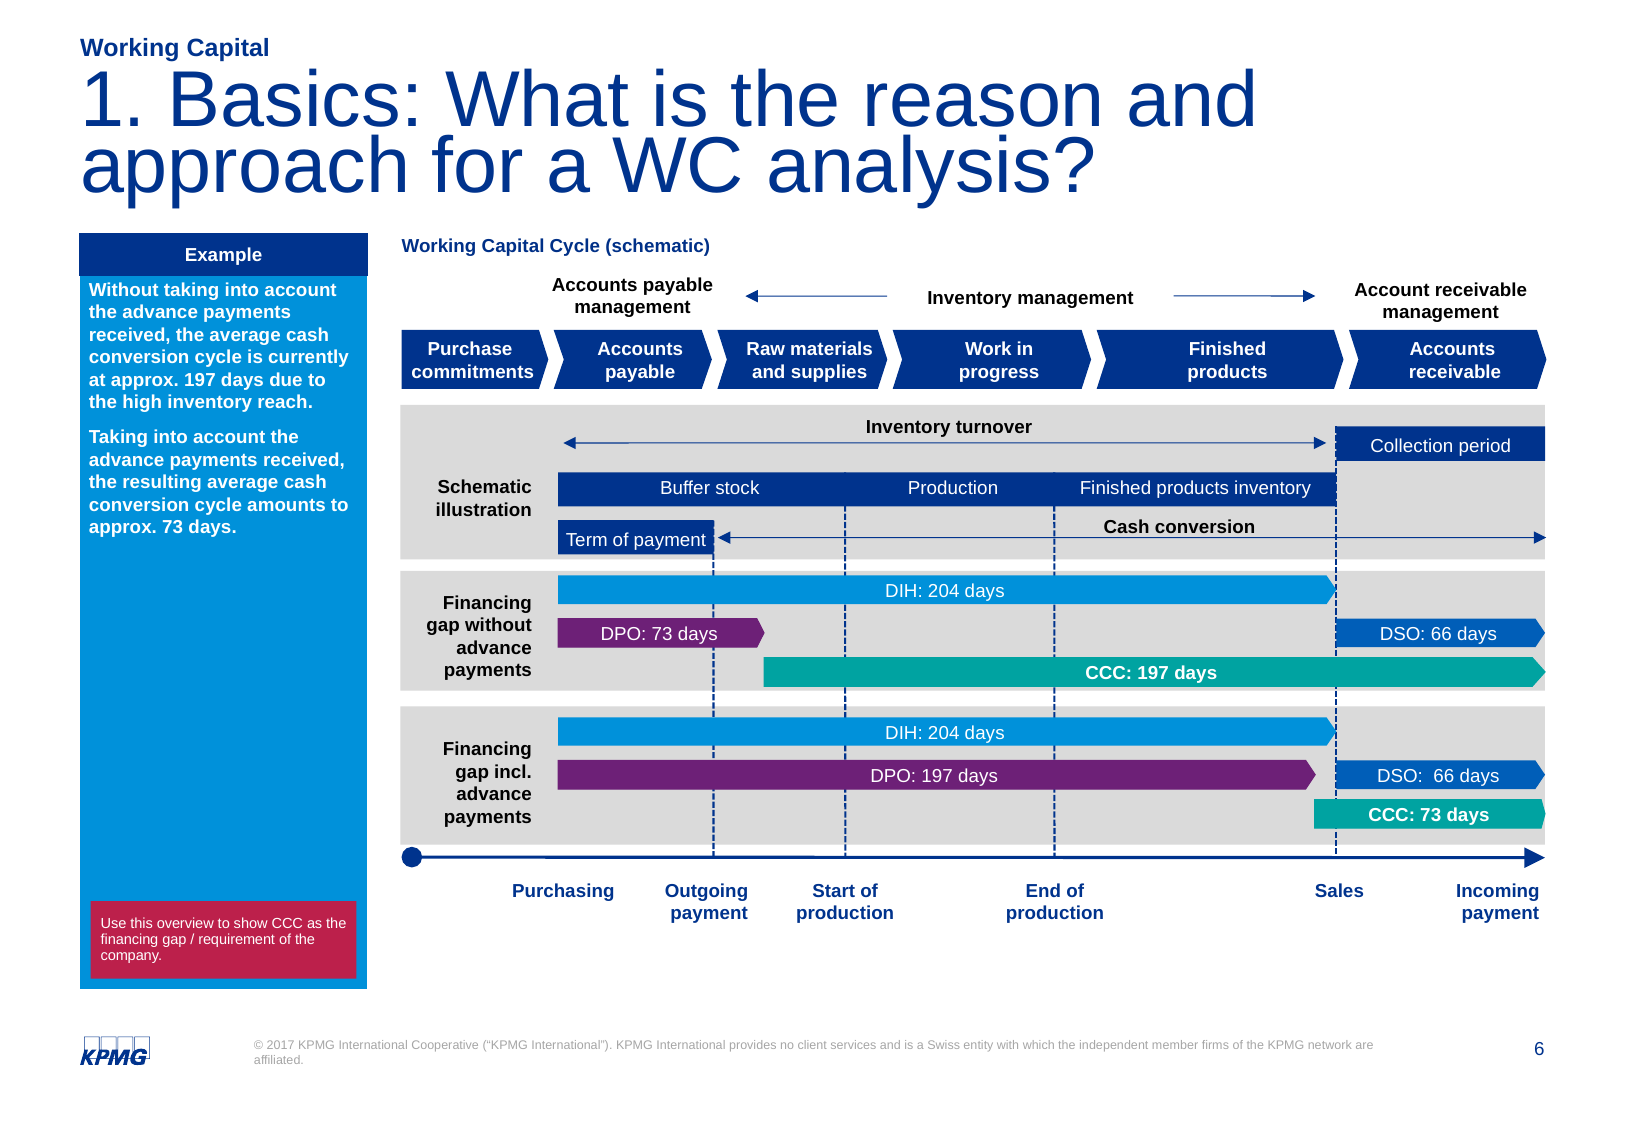

Working Capital
# 1. Basics: What is the reason and approach for a WC analysis?
Example

Without taking into account the advance payments received, the average cash conversion cycle is currently at approx. 197 days due to the high inventory reach.
Taking into account the advance payments received, the resulting average cash conversion cycle amounts to approx. 73 days.
Working Capital Cycle (schematic)
Accounts payable management
Account receivable management
Inventory management

Purchase
commitments
Accounts
payable
Raw materials
and supplies
Work in
progress
Finished
products
Accounts
receivable

Inventory turnover

Collection period

Schematic illustration
Buffer stock
Finished products inventory
Production
Cash conversion
Term of payment

DIH: 204 days
Financing gap without advance payments
DPO: 73 days
DSO: 66 days
CCC: 197 days

DIH: 204 days
Financing gap incl. advance payments
DPO: 197 days
DSO:  66 days
CCC: 73 days

Purchasing
Outgoing
payment
Start of
production
End of
production
Sales
Incoming
payment
Use this overview to show CCC as the financing gap / requirement of the company.